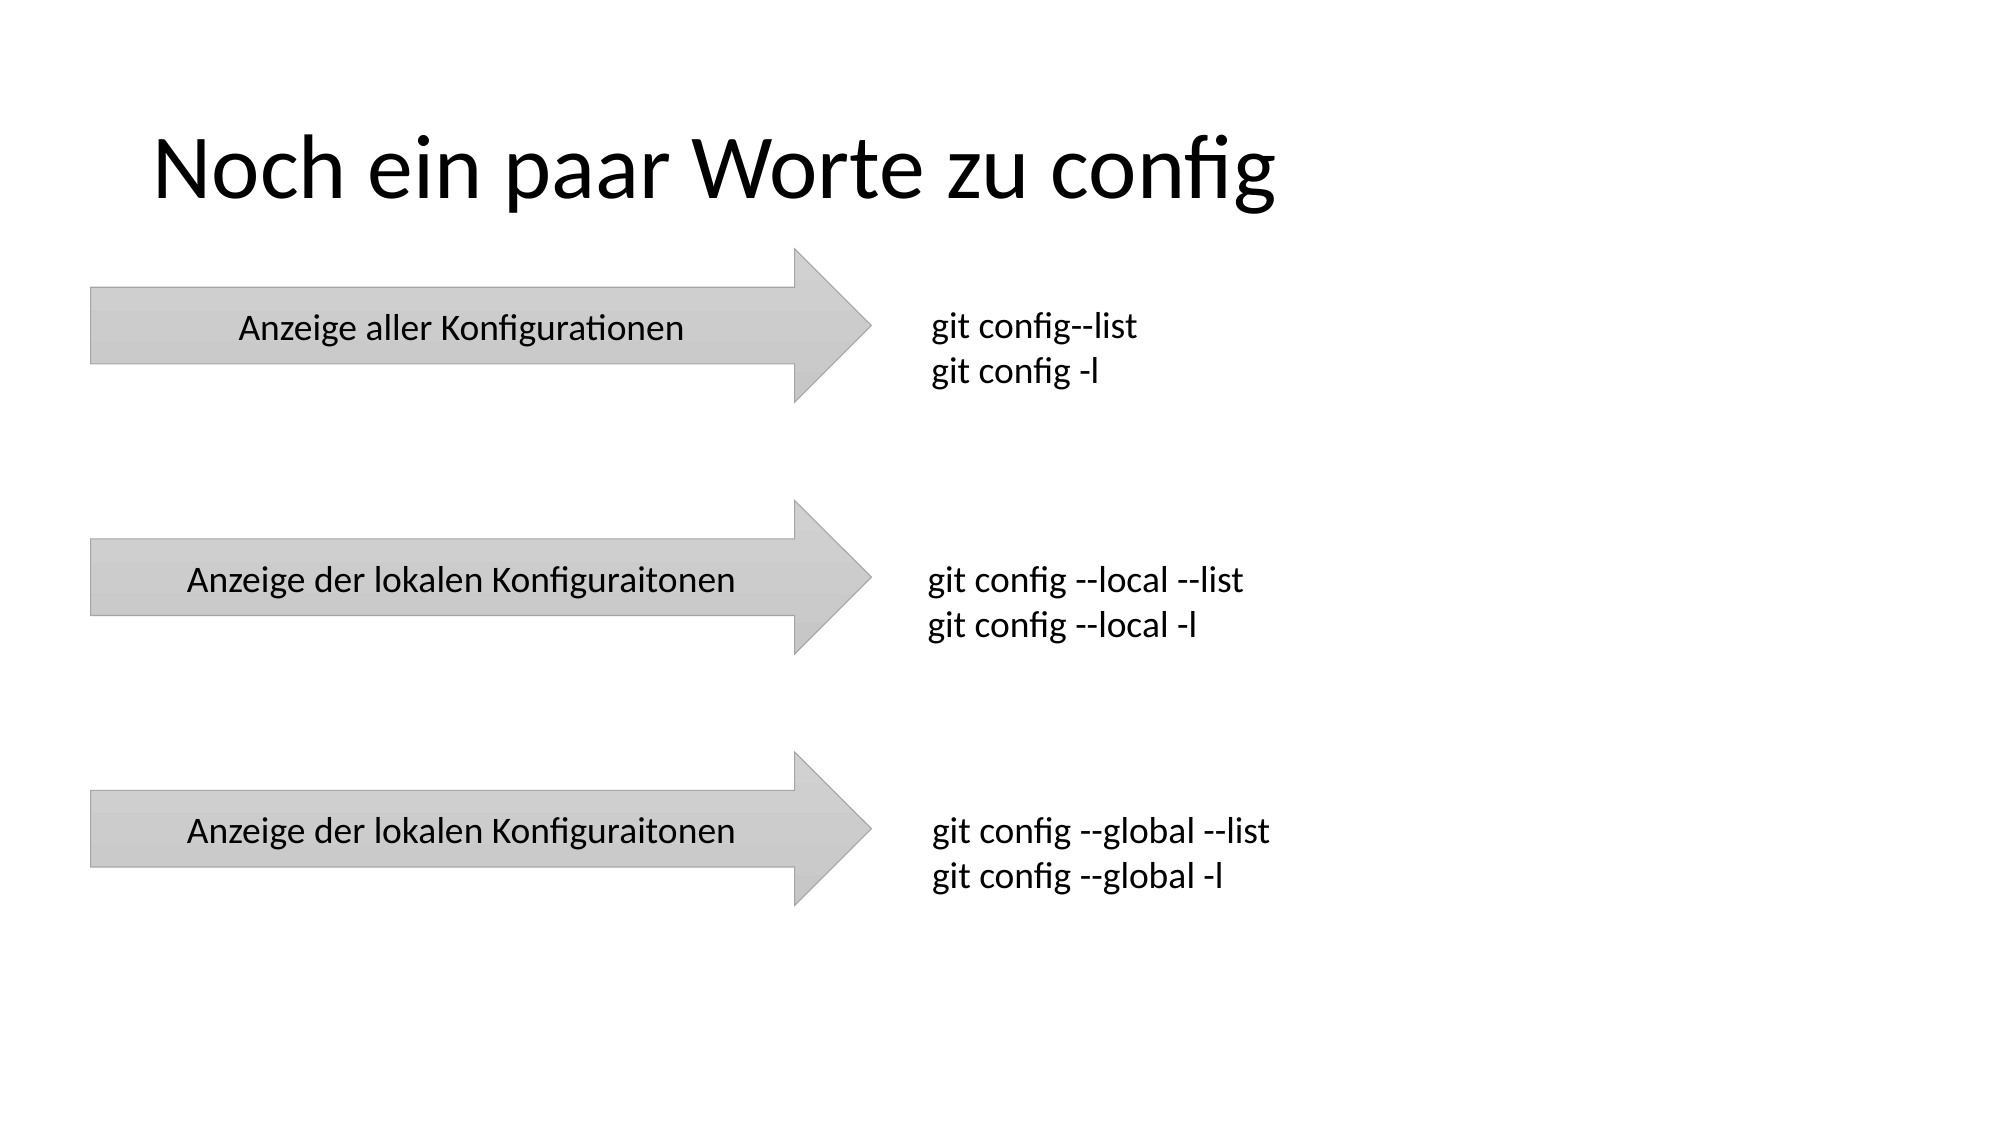

# Noch ein paar Worte zu config
Anzeige aller Konfigurationen
git config--list
git config -l
Anzeige der lokalen Konfiguraitonen
git config --local --list
git config --local -l
Anzeige der lokalen Konfiguraitonen
git config --global --list
git config --global -l